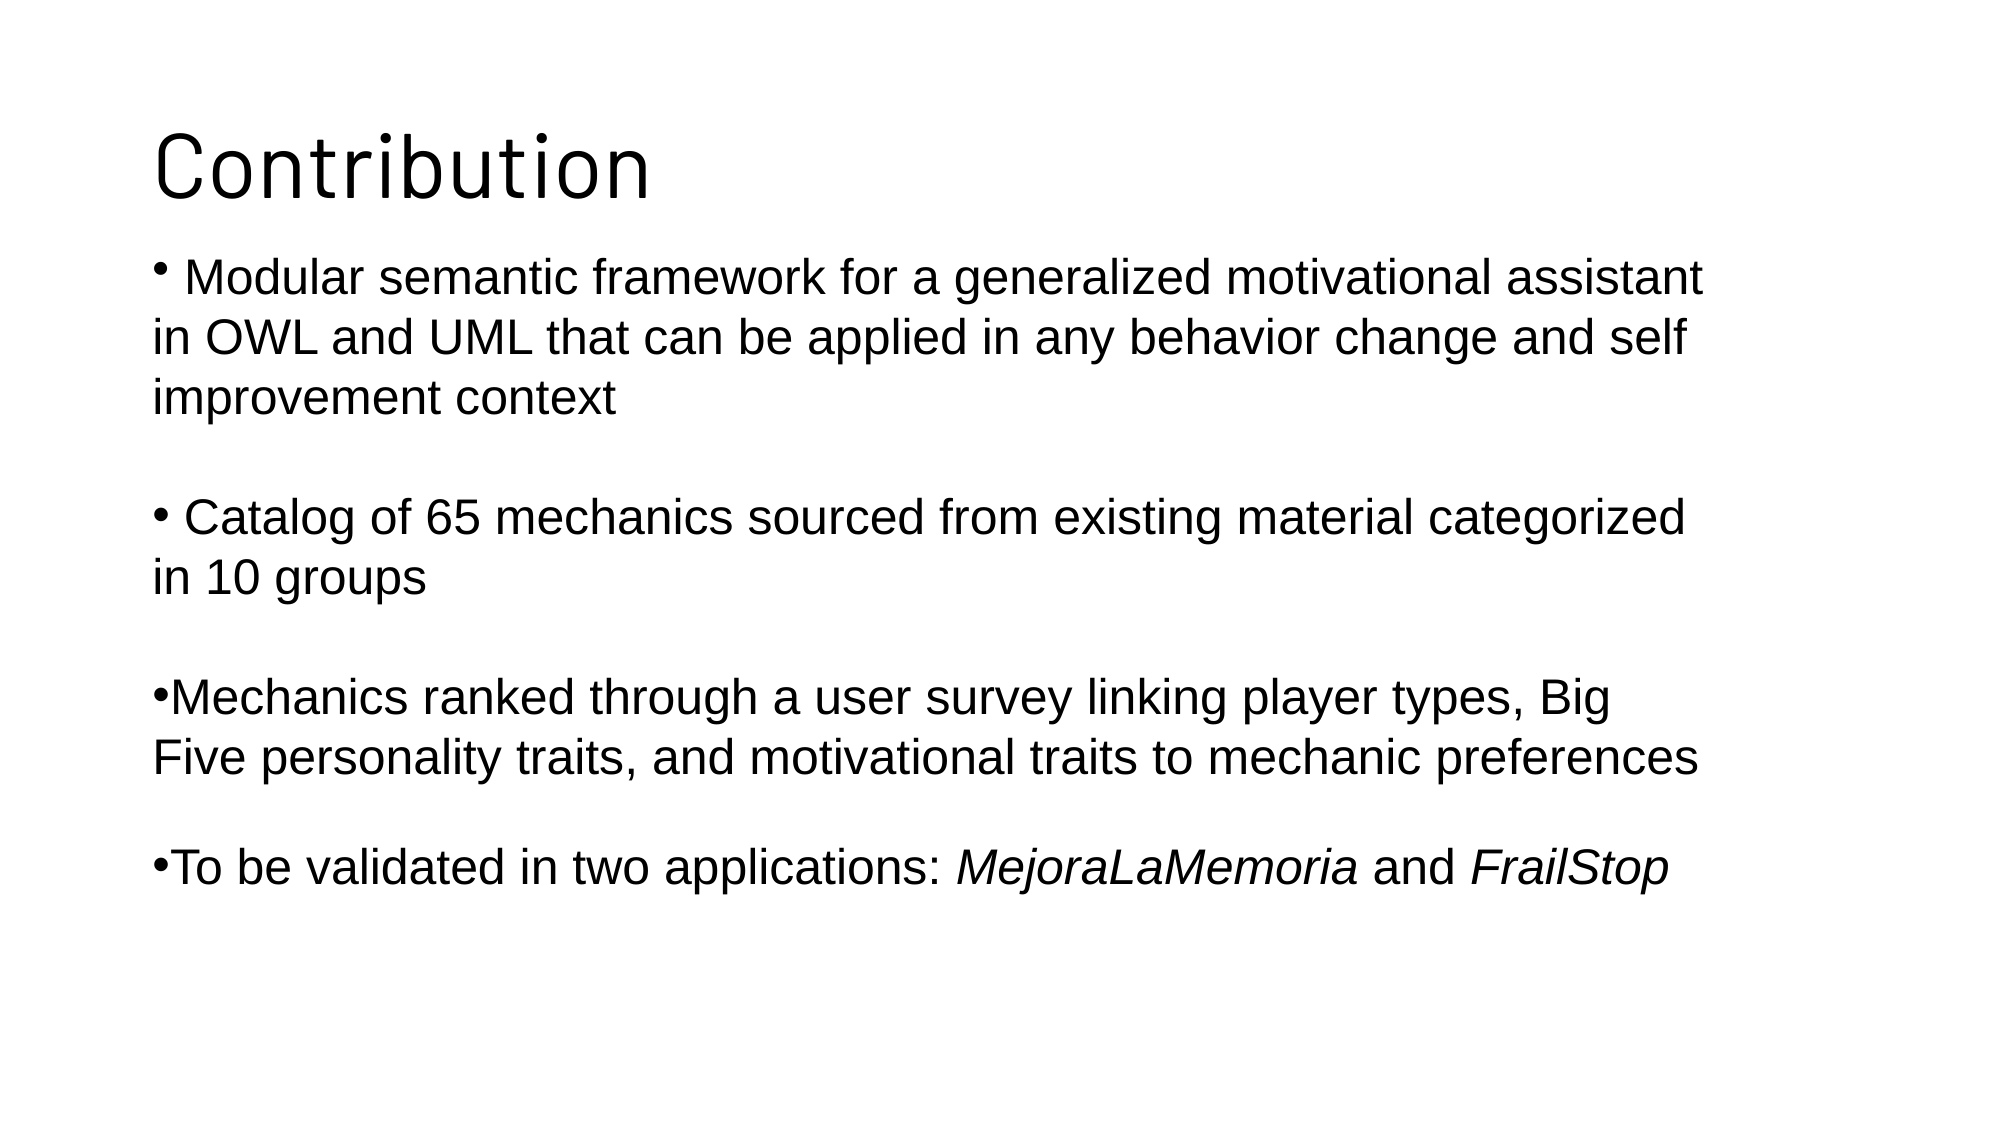

# Contribution
 Modular semantic framework for a generalized motivational assistant in OWL and UML that can be applied in any behavior change and self improvement context

 Catalog of 65 mechanics sourced from existing material categorized in 10 groups

Mechanics ranked through a user survey linking player types, Big Five personality traits, and motivational traits to mechanic preferences

To be validated in two applications: MejoraLaMemoria and FrailStop